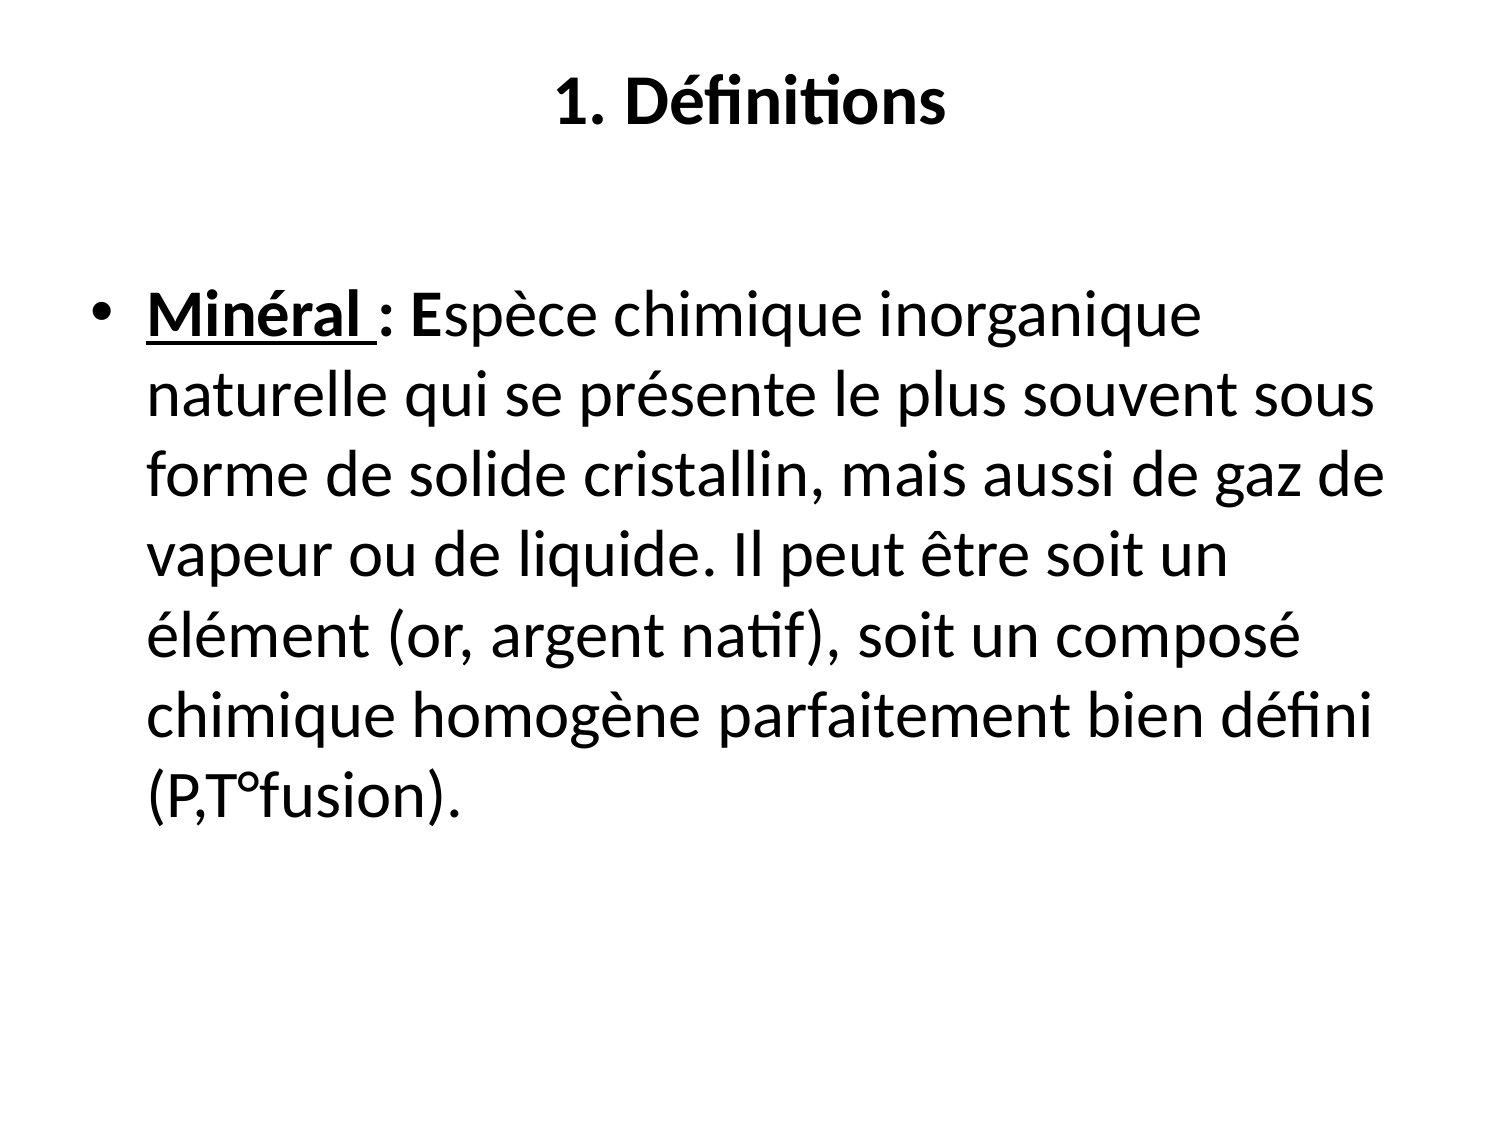

# 1. Définitions
Minéral : Espèce chimique inorganique naturelle qui se présente le plus souvent sous forme de solide cristallin, mais aussi de gaz de vapeur ou de liquide. Il peut être soit un élément (or, argent natif), soit un composé chimique homogène parfaitement bien défini (P,T°fusion).